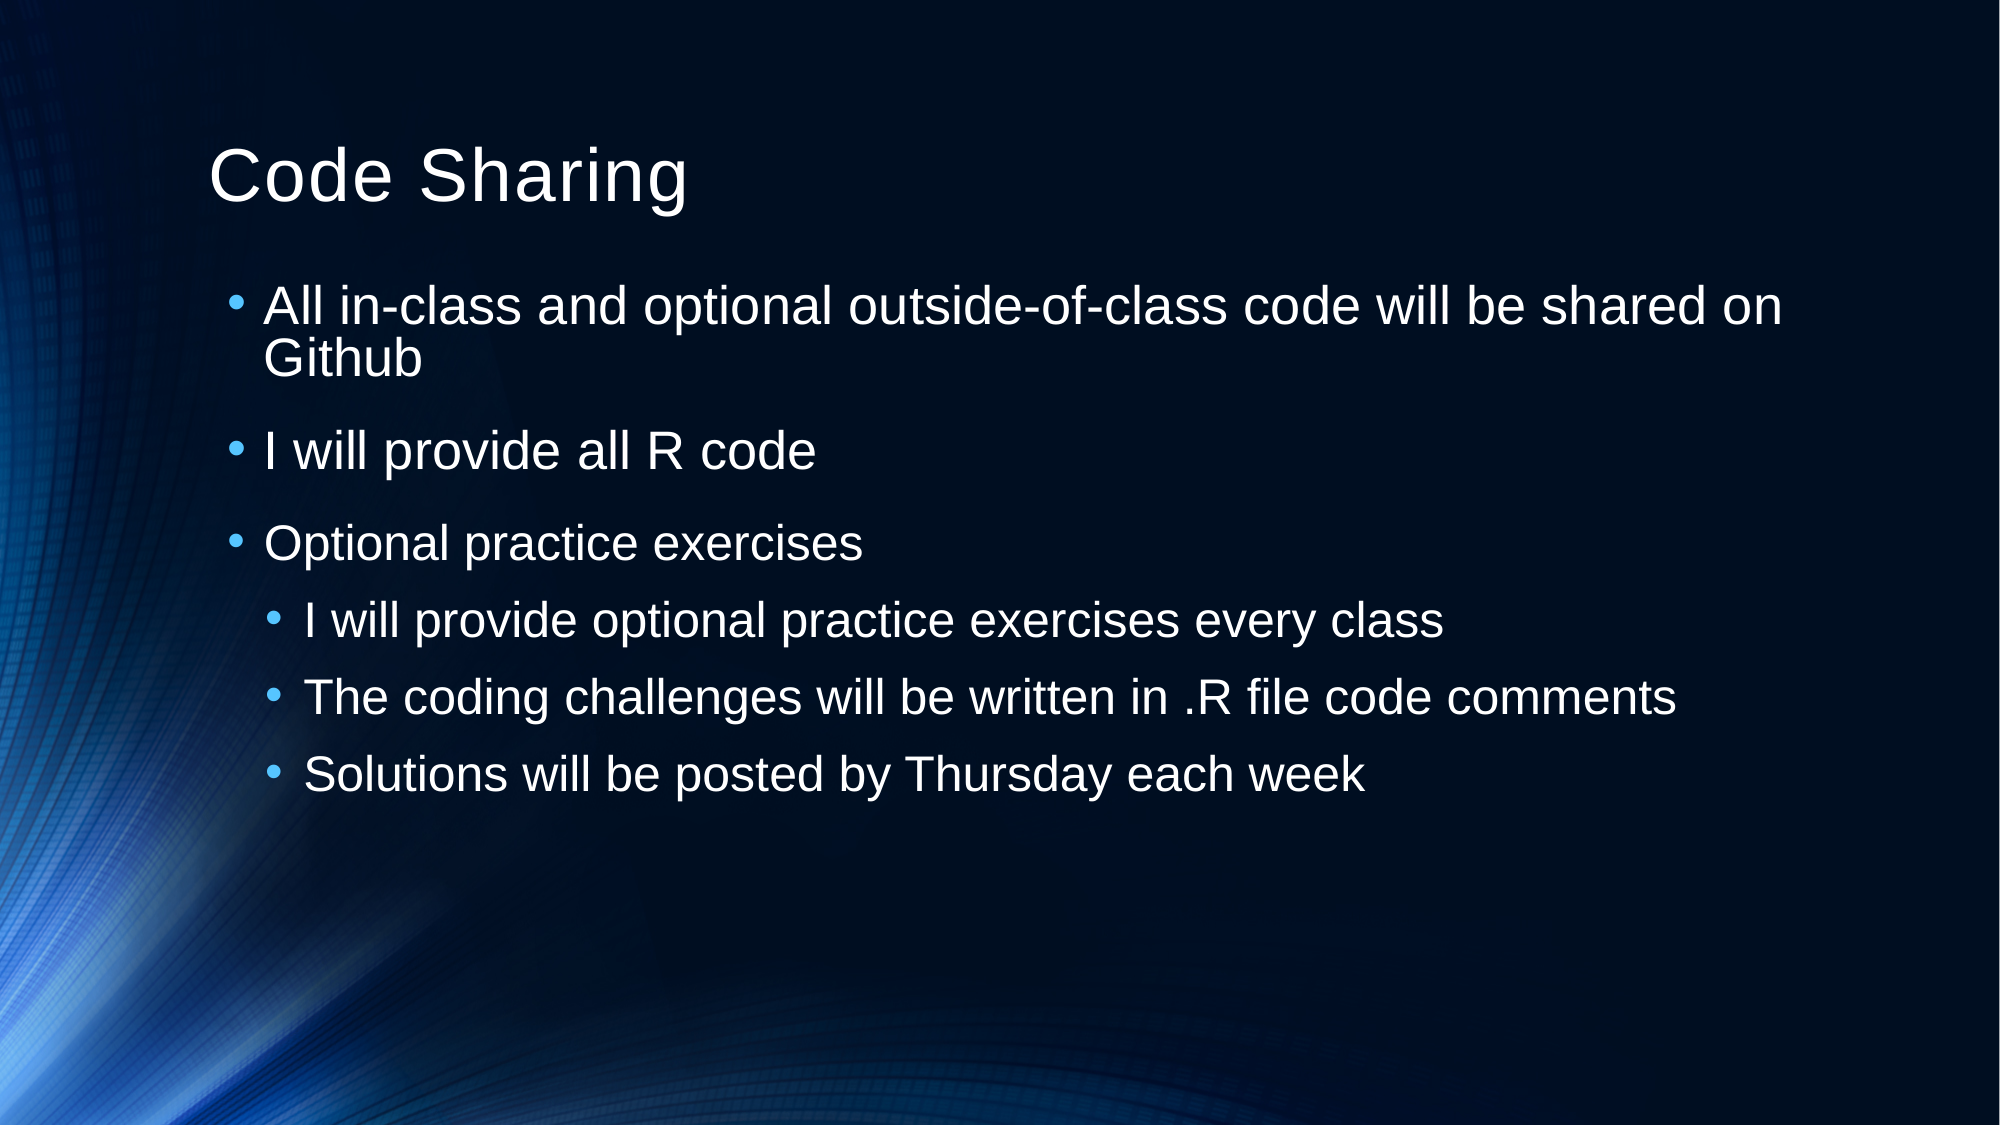

# Code Sharing
All in-class and optional outside-of-class code will be shared on Github
I will provide all R code
Optional practice exercises
I will provide optional practice exercises every class
The coding challenges will be written in .R file code comments
Solutions will be posted by Thursday each week